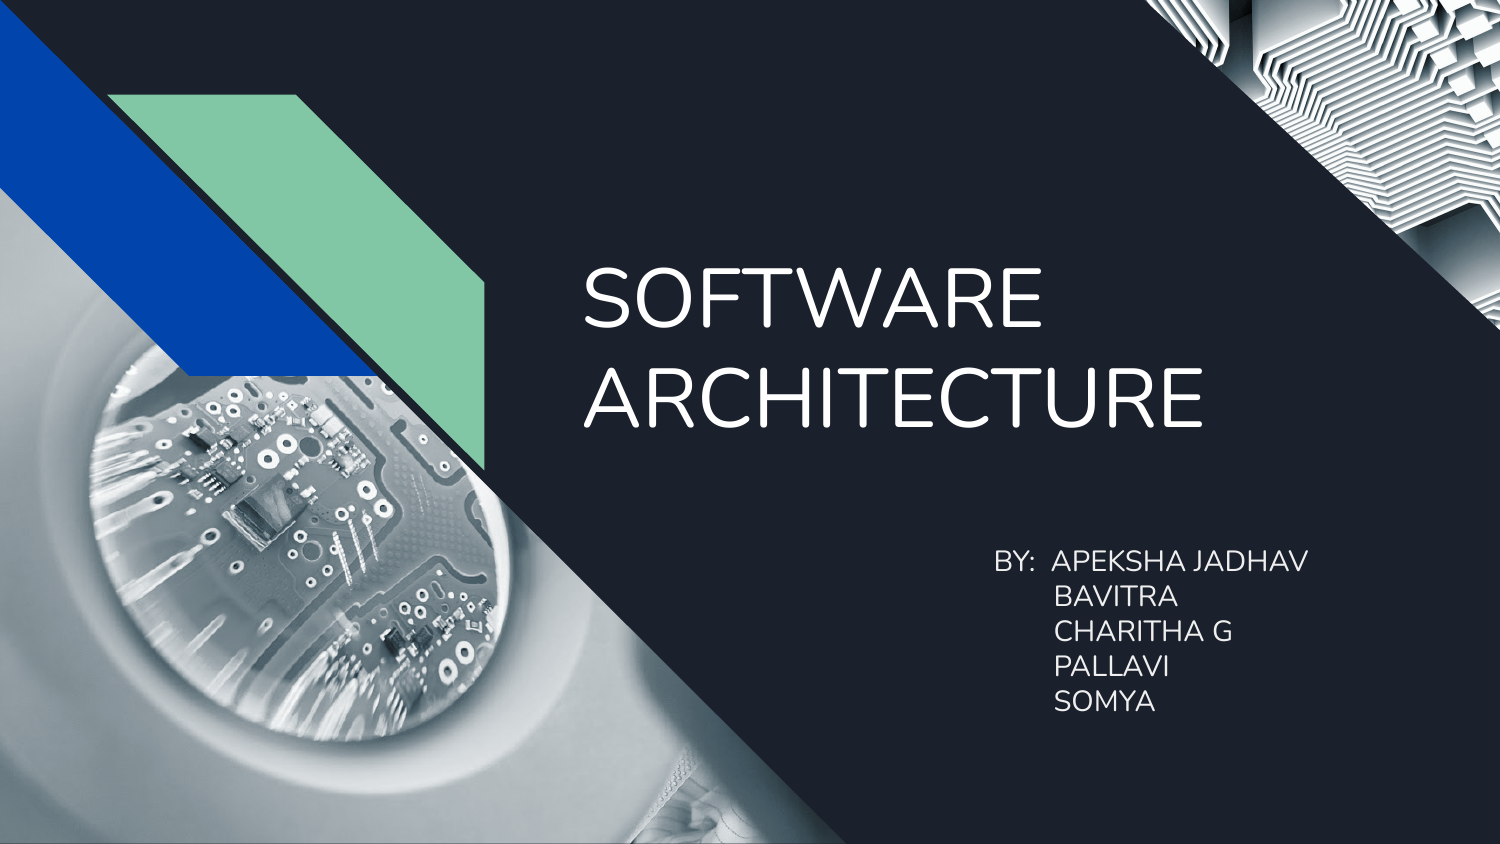

# SOFTWARE ARCHITECTURE
BY:  APEKSHA JADHAV
        BAVITRA
        CHARITHA G
        PALLAVI
        SOMYA